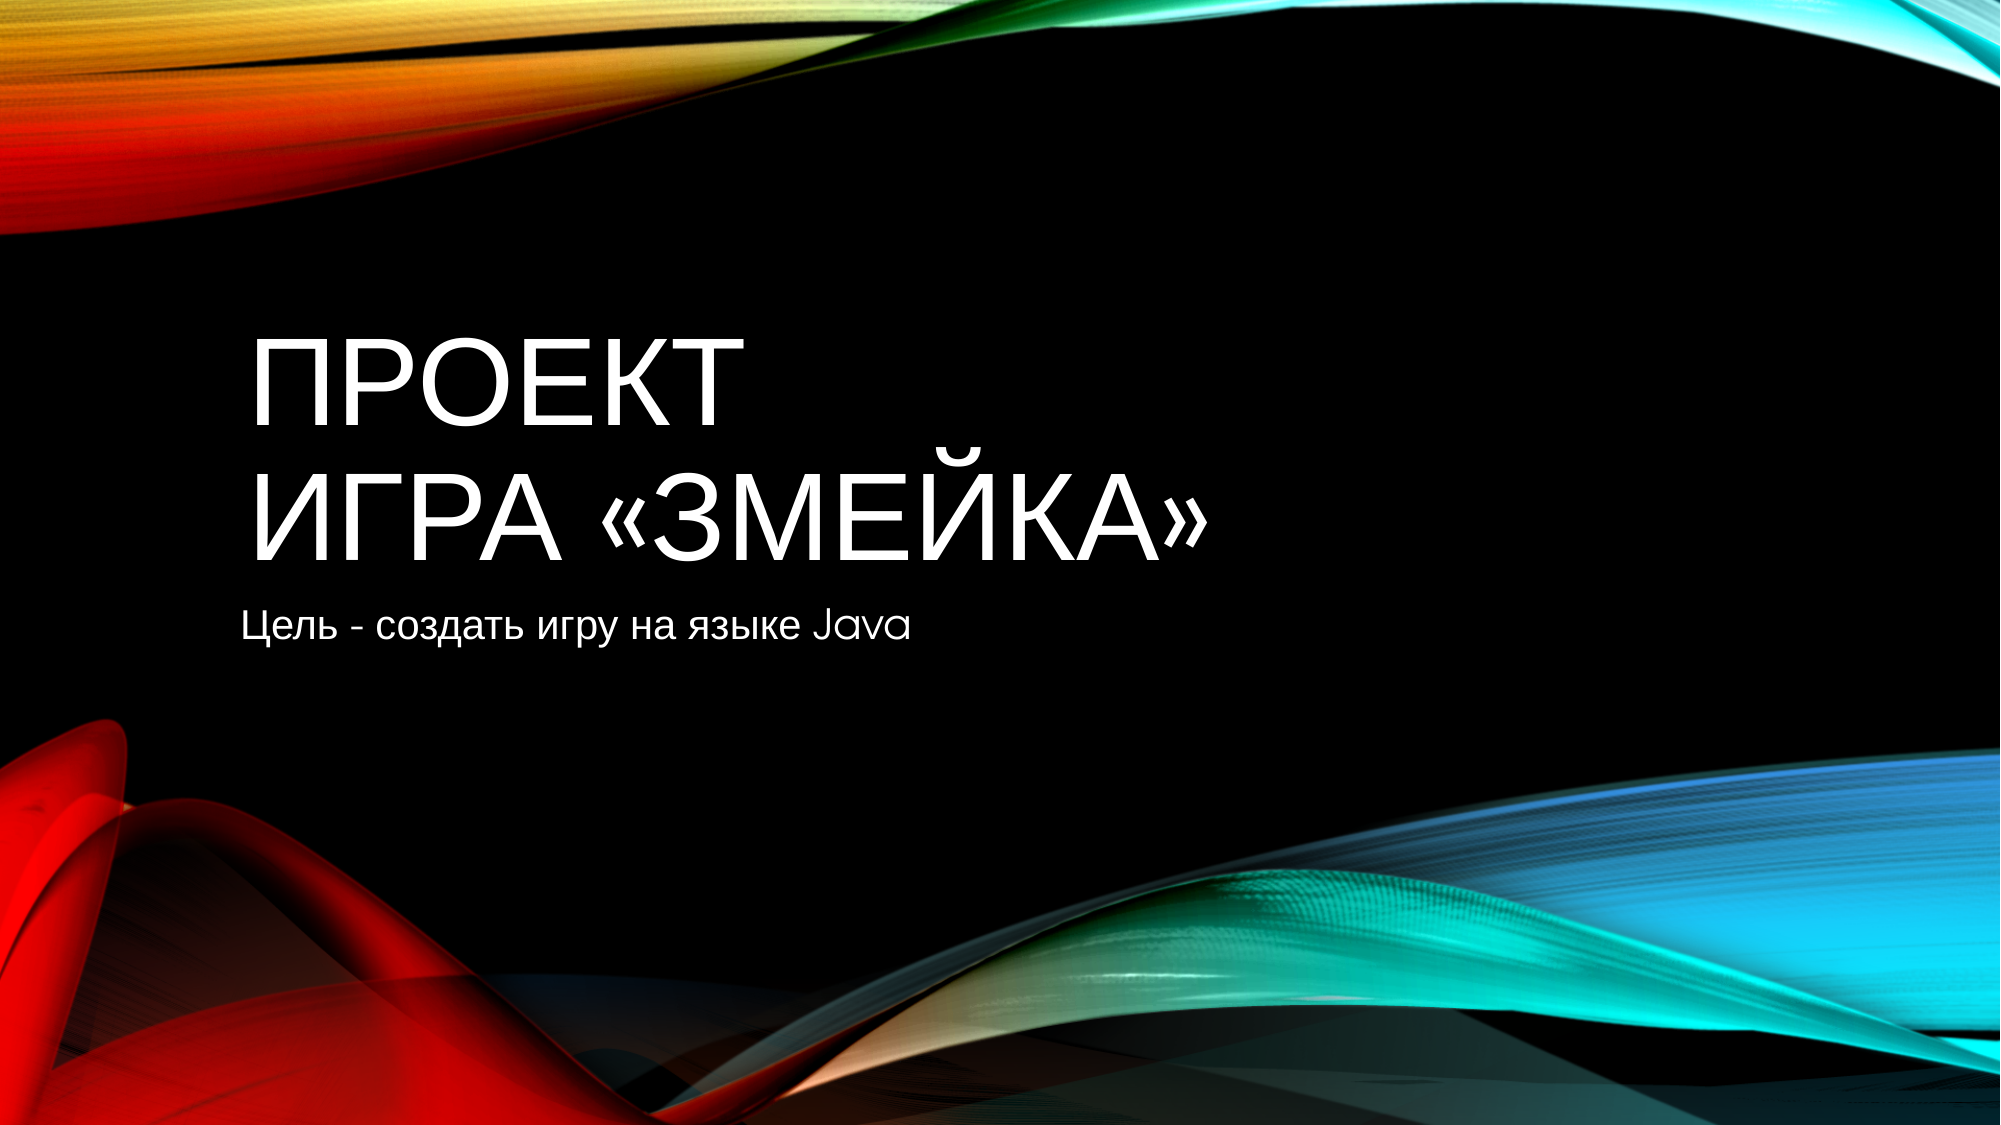

# Проект Игра «Змейка»
Цель - создать игру на языке Java